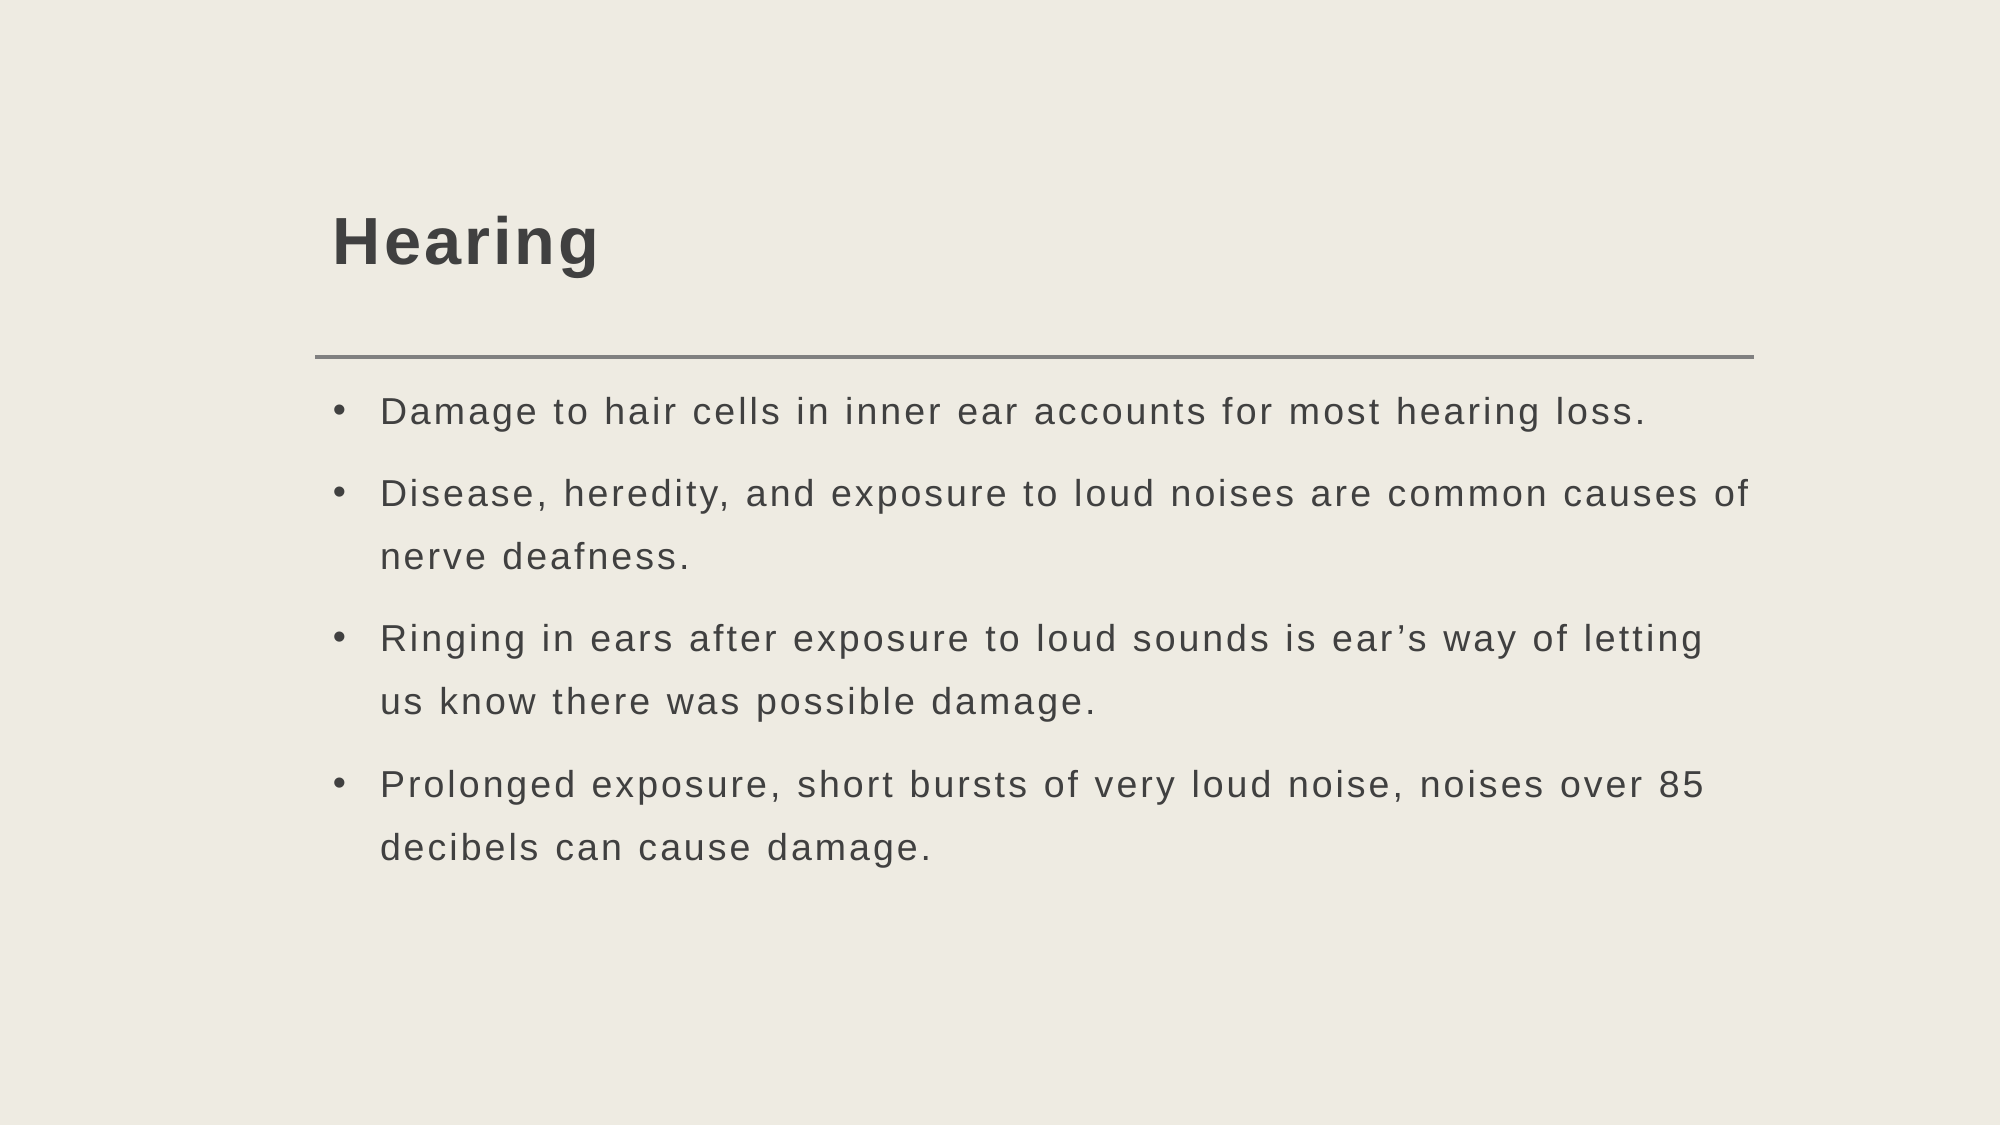

# Hearing
Damage to hair cells in inner ear accounts for most hearing loss.
Disease, heredity, and exposure to loud noises are common causes of nerve deafness.
Ringing in ears after exposure to loud sounds is ear’s way of letting us know there was possible damage.
Prolonged exposure, short bursts of very loud noise, noises over 85 decibels can cause damage.